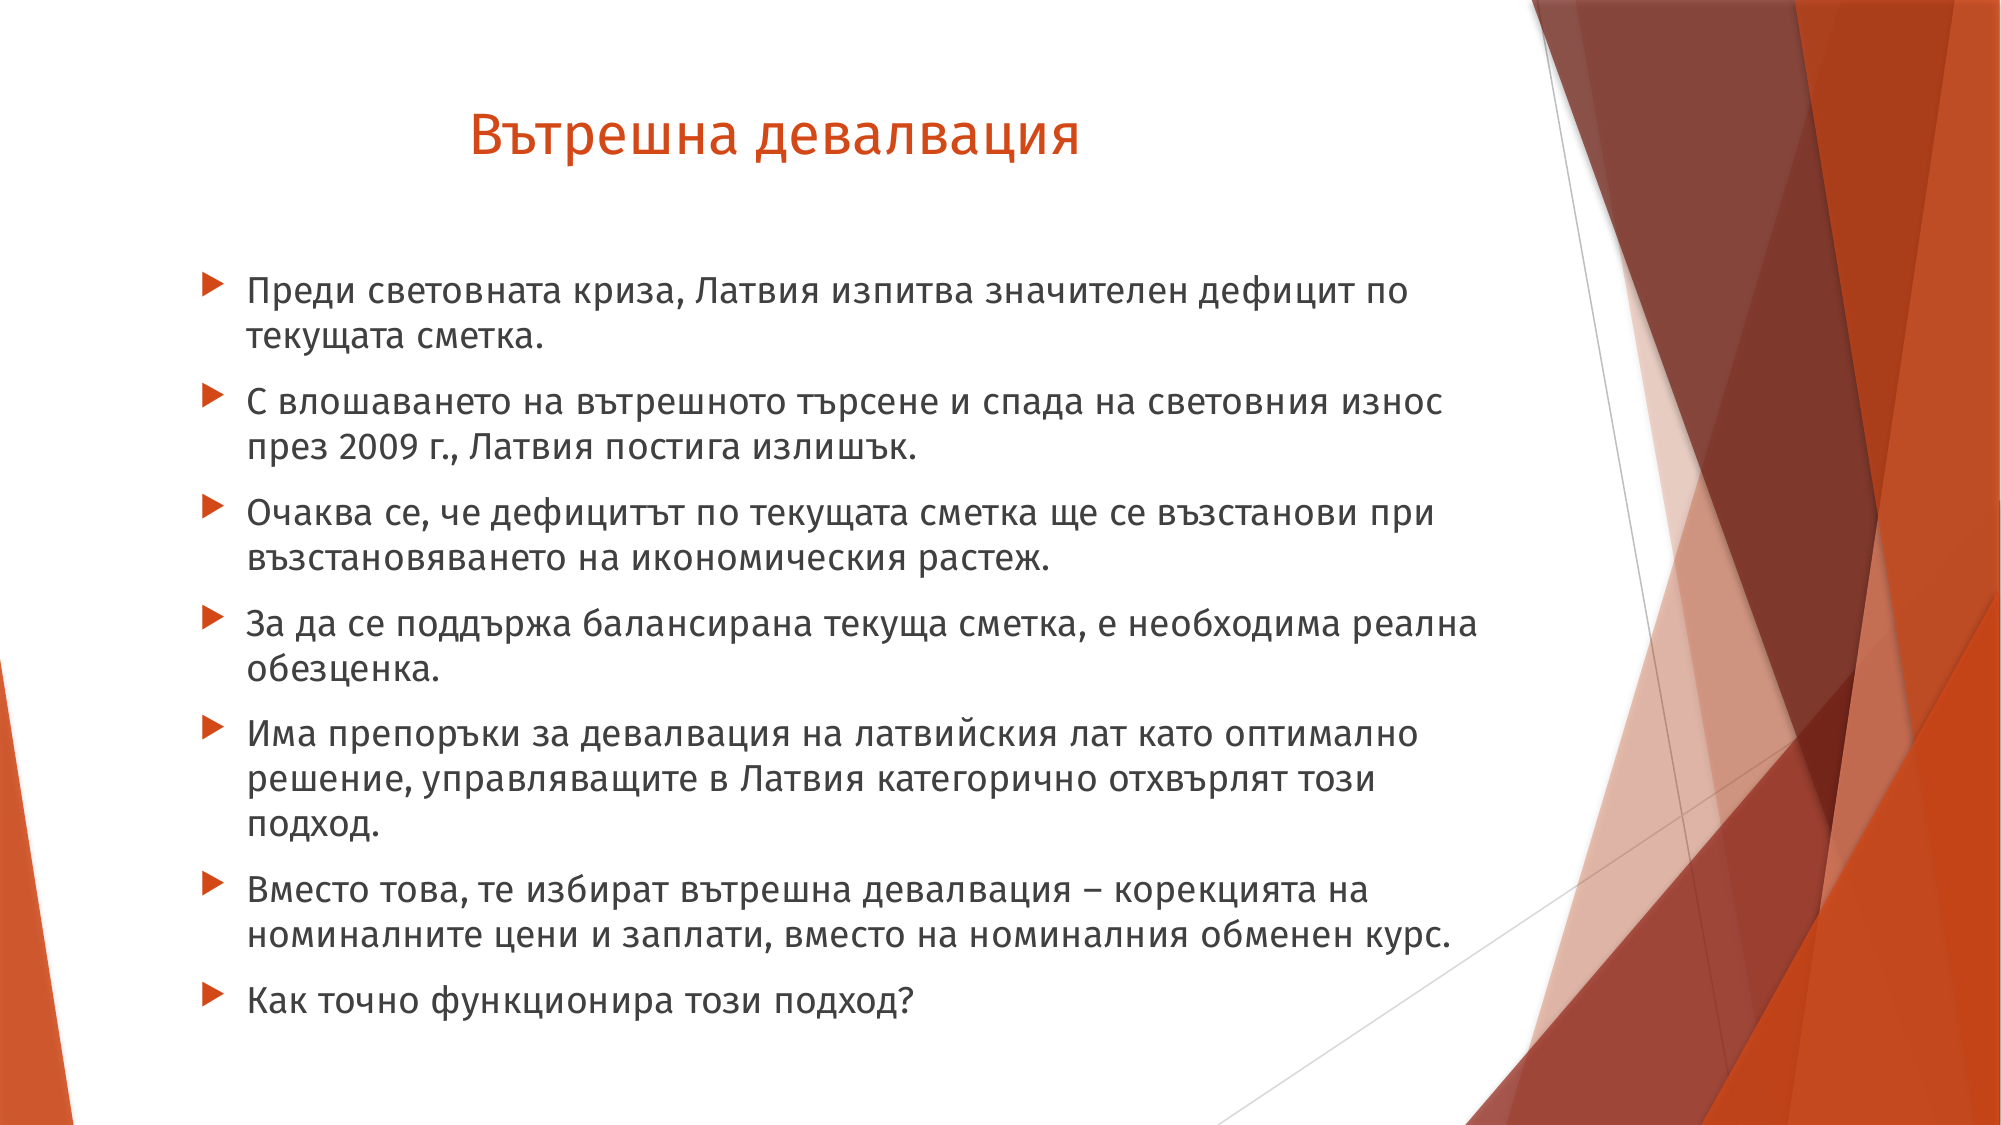

# Вътрешна девалвация
Преди световната криза, Латвия изпитва значителен дефицит по текущата сметка.
С влошаването на вътрешното търсене и спада на световния износ през 2009 г., Латвия постига излишък.
Очаква се, че дефицитът по текущата сметка ще се възстанови при възстановяването на икономическия растеж.
За да се поддържа балансирана текуща сметка, е необходима реална обезценка.
Има препоръки за девалвация на латвийския лат като оптимално решение, управляващите в Латвия категорично отхвърлят този подход.
Вместо това, те избират вътрешна девалвация – корекцията на номиналните цени и заплати, вместо на номиналния обменен курс.
Как точно функционира този подход?